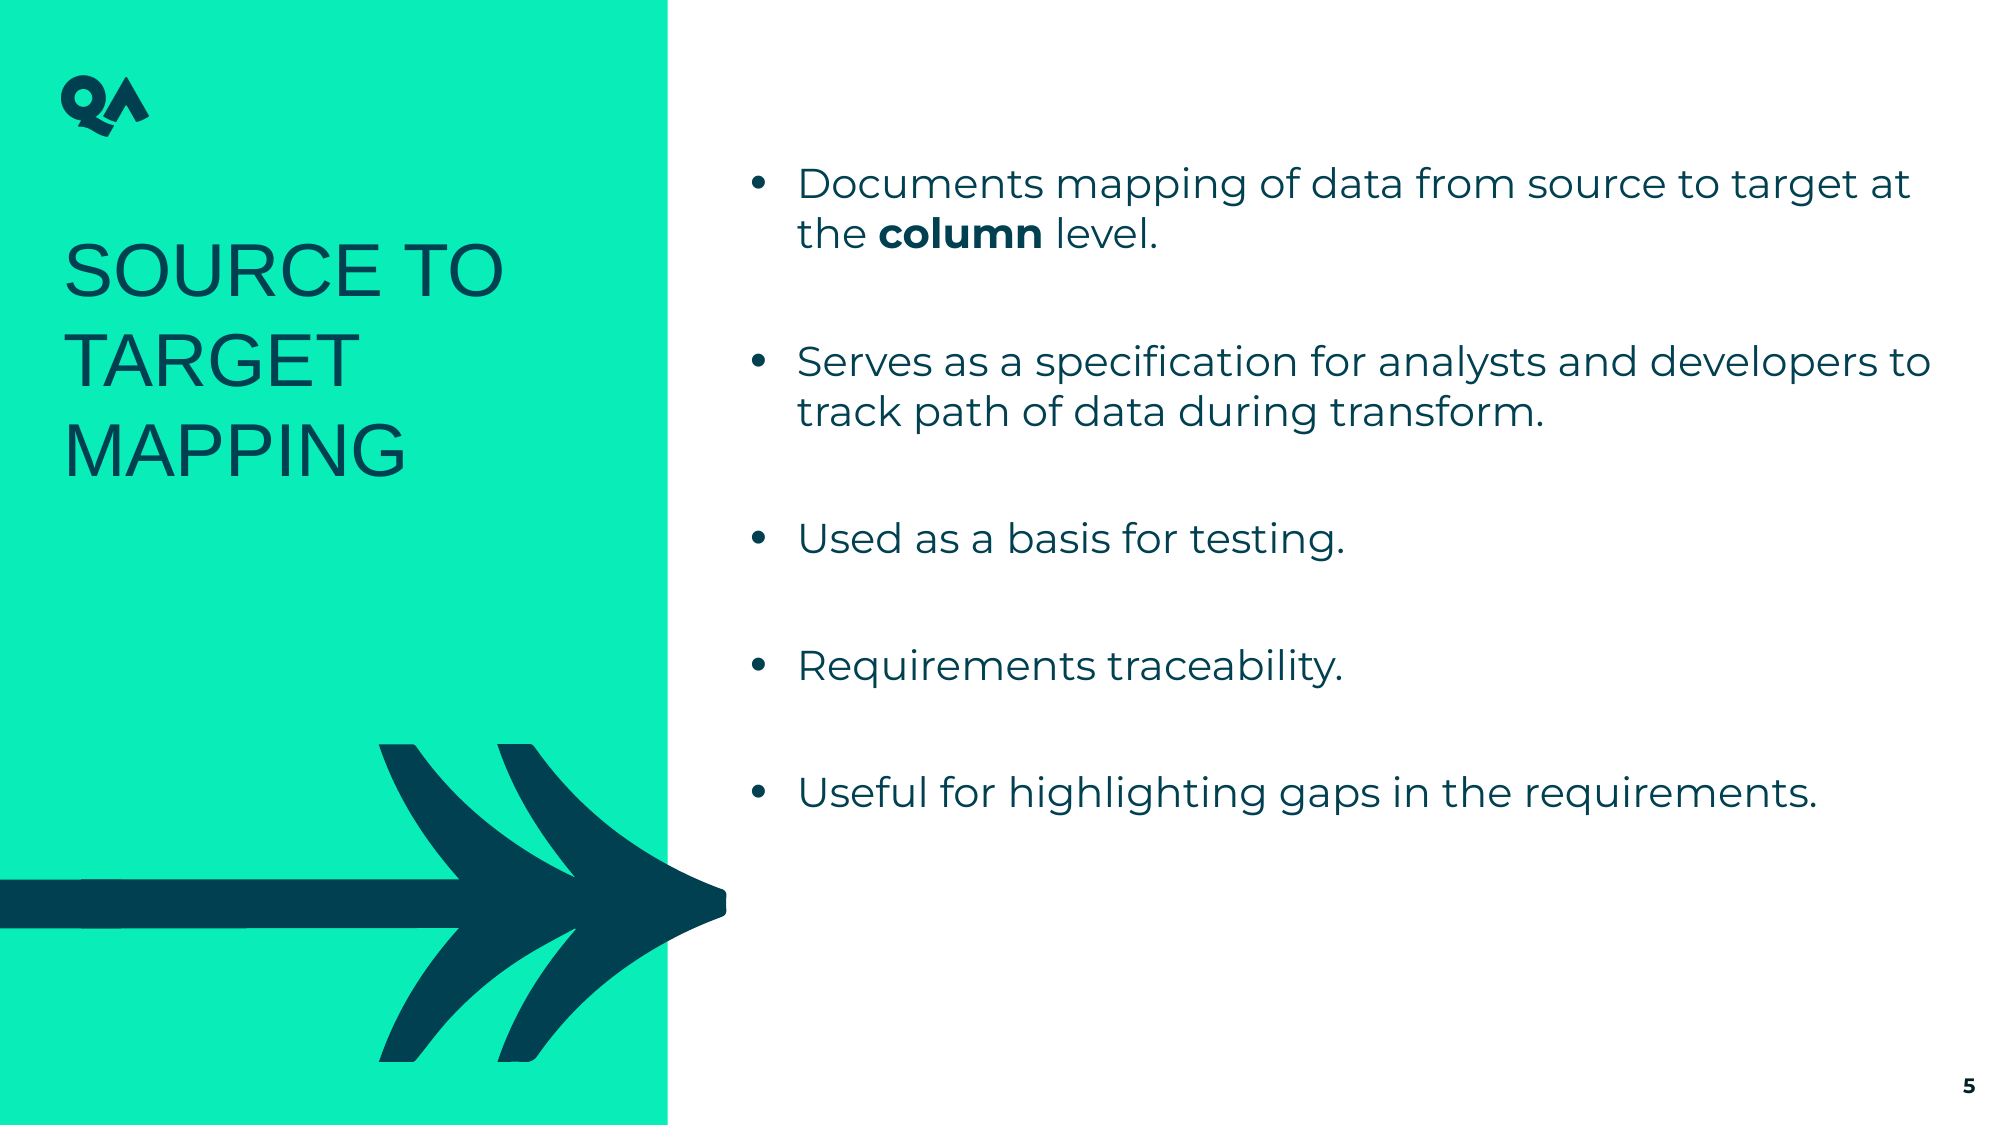

Documents mapping of data from source to target at the column level.

Serves as a specification for analysts and developers to track path of data during transform.

Used as a basis for testing.

Requirements traceability.

Useful for highlighting gaps in the requirements.

Source to Target Mapping
5